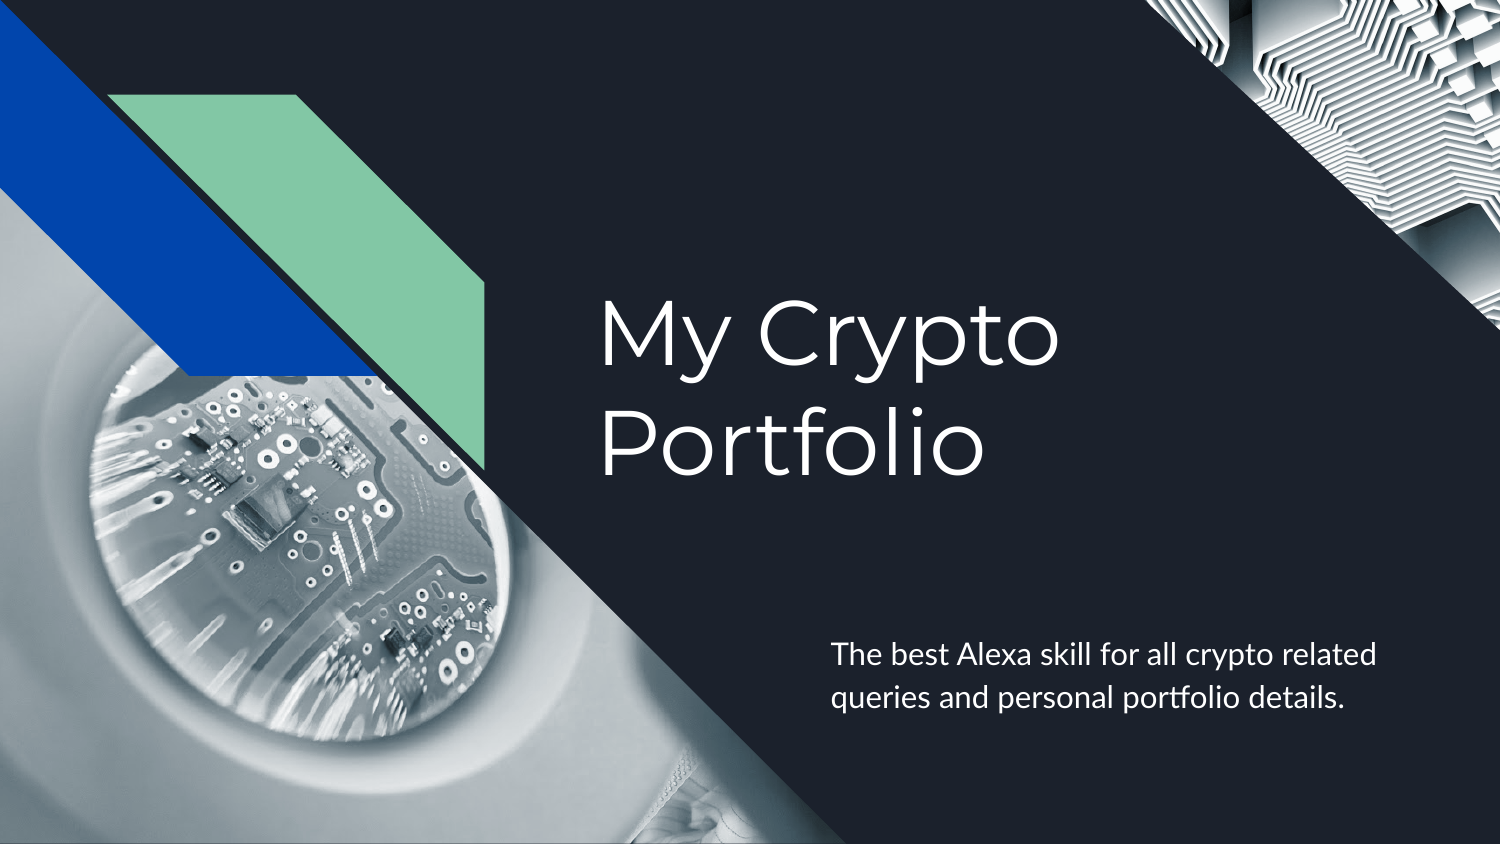

# My Crypto
Portfolio
The best Alexa skill for all crypto related queries and personal portfolio details.